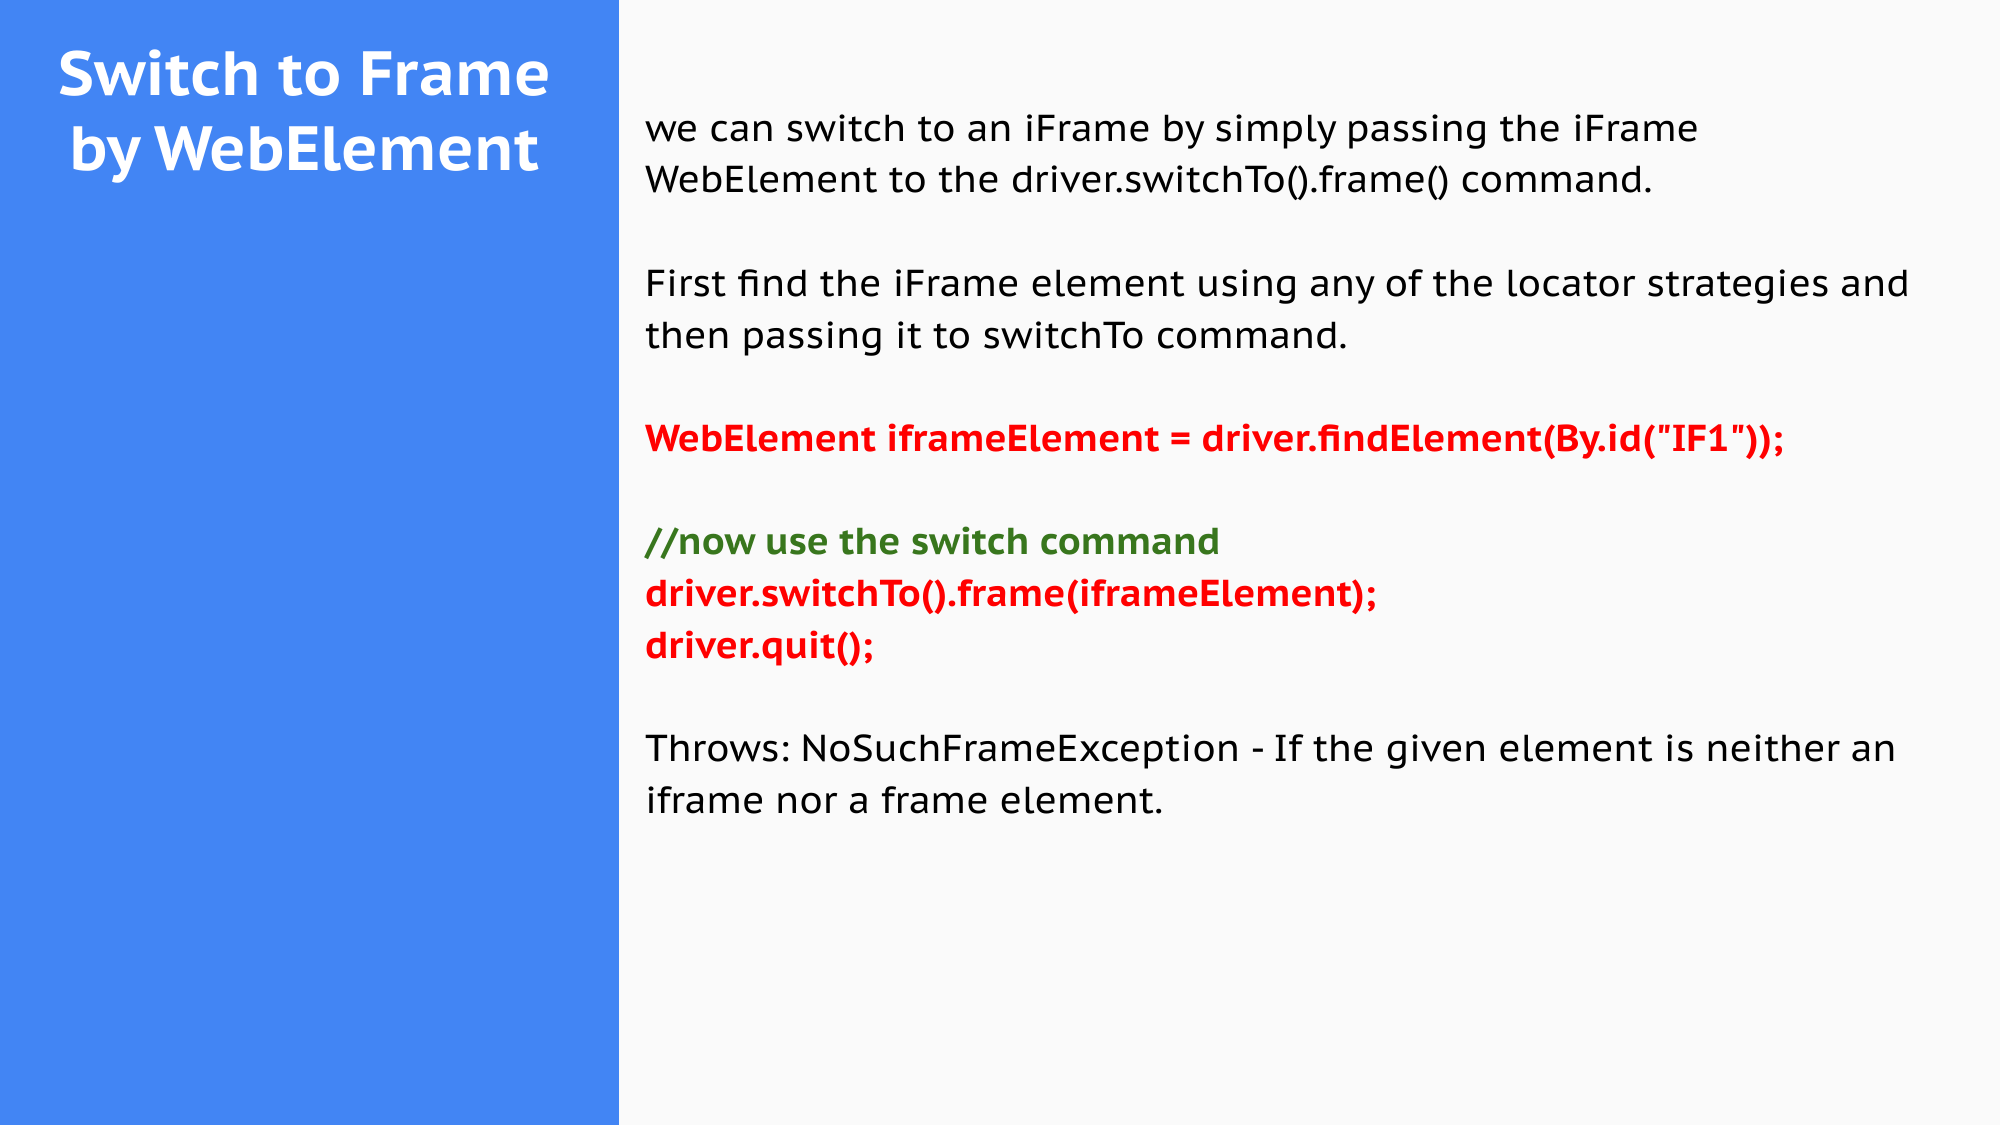

# Switch to Frame by WebElement
we can switch to an iFrame by simply passing the iFrame WebElement to the driver.switchTo().frame() command.

First find the iFrame element using any of the locator strategies and then passing it to switchTo command.

WebElement iframeElement = driver.findElement(By.id("IF1"));

//now use the switch command
driver.switchTo().frame(iframeElement);
driver.quit();

Throws: NoSuchFrameException - If the given element is neither an iframe nor a frame element.